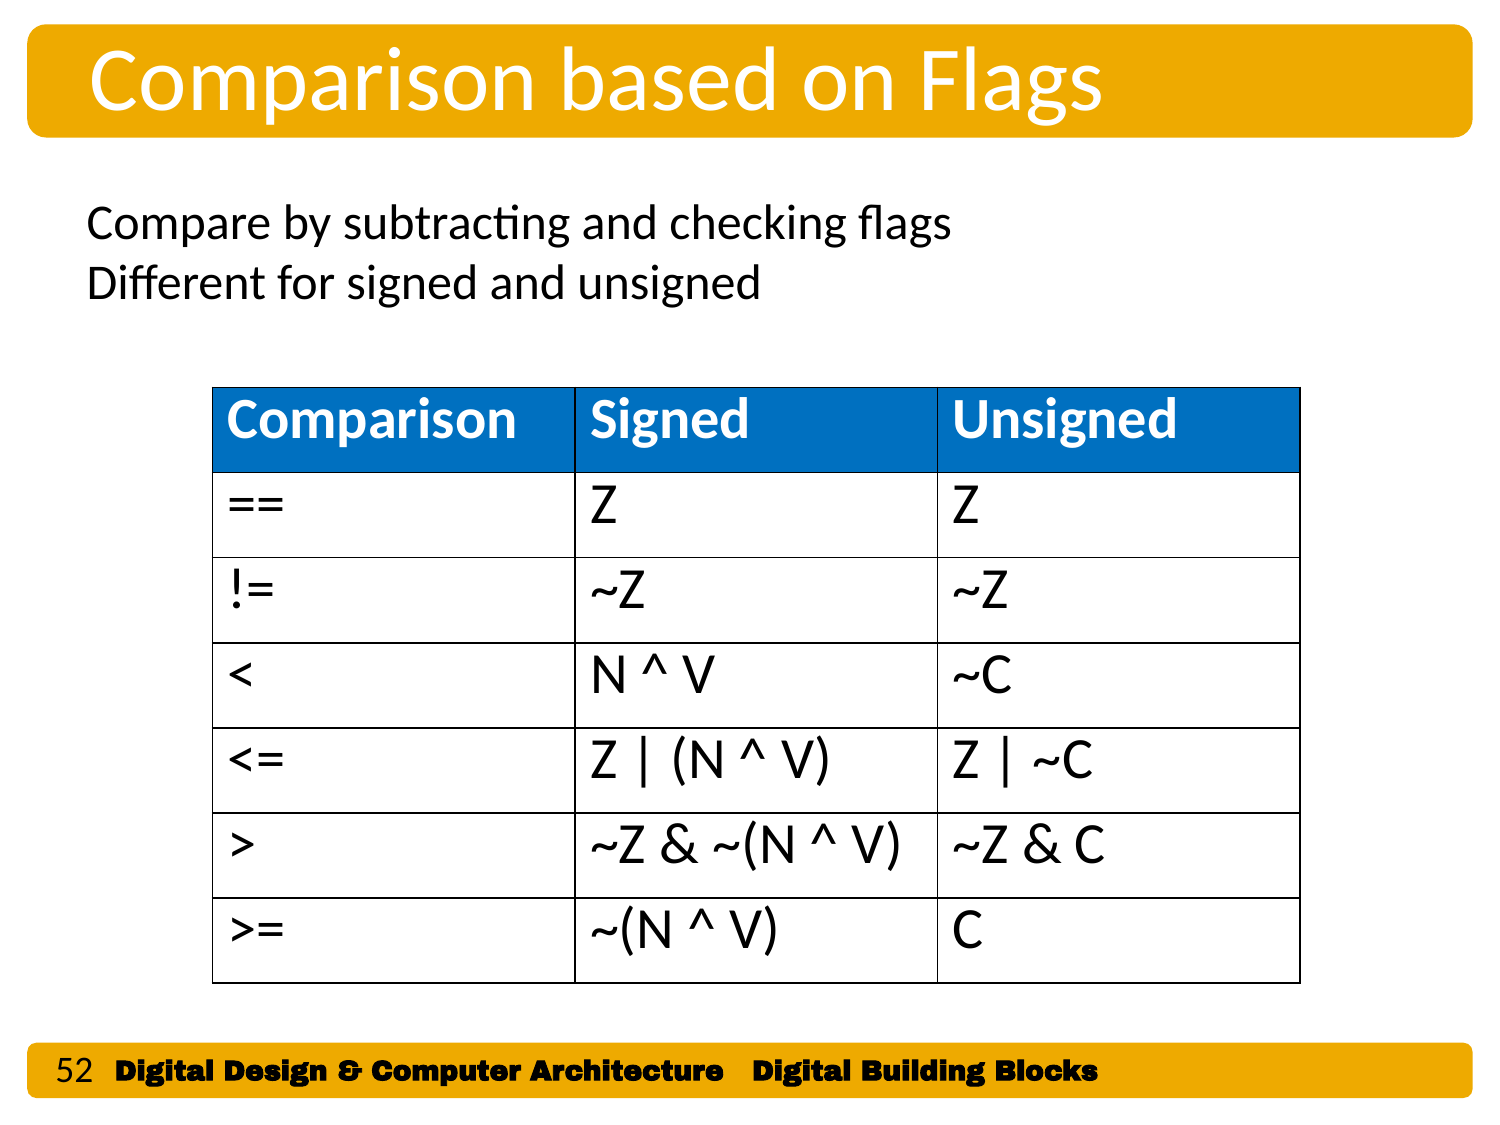

Comparison based on Flags

Compare by subtracting and checking flags
Different for signed and unsigned

| Comparison | Signed | Unsigned |
| --- | --- | --- |
| == | Z | Z |
| != | ~Z | ~Z |
| < | N ^ V | ~C |
| <= | Z | (N ^ V) | Z | ~C |
| > | ~Z & ~(N ^ V) | ~Z & C |
| >= | ~(N ^ V) | C |

52